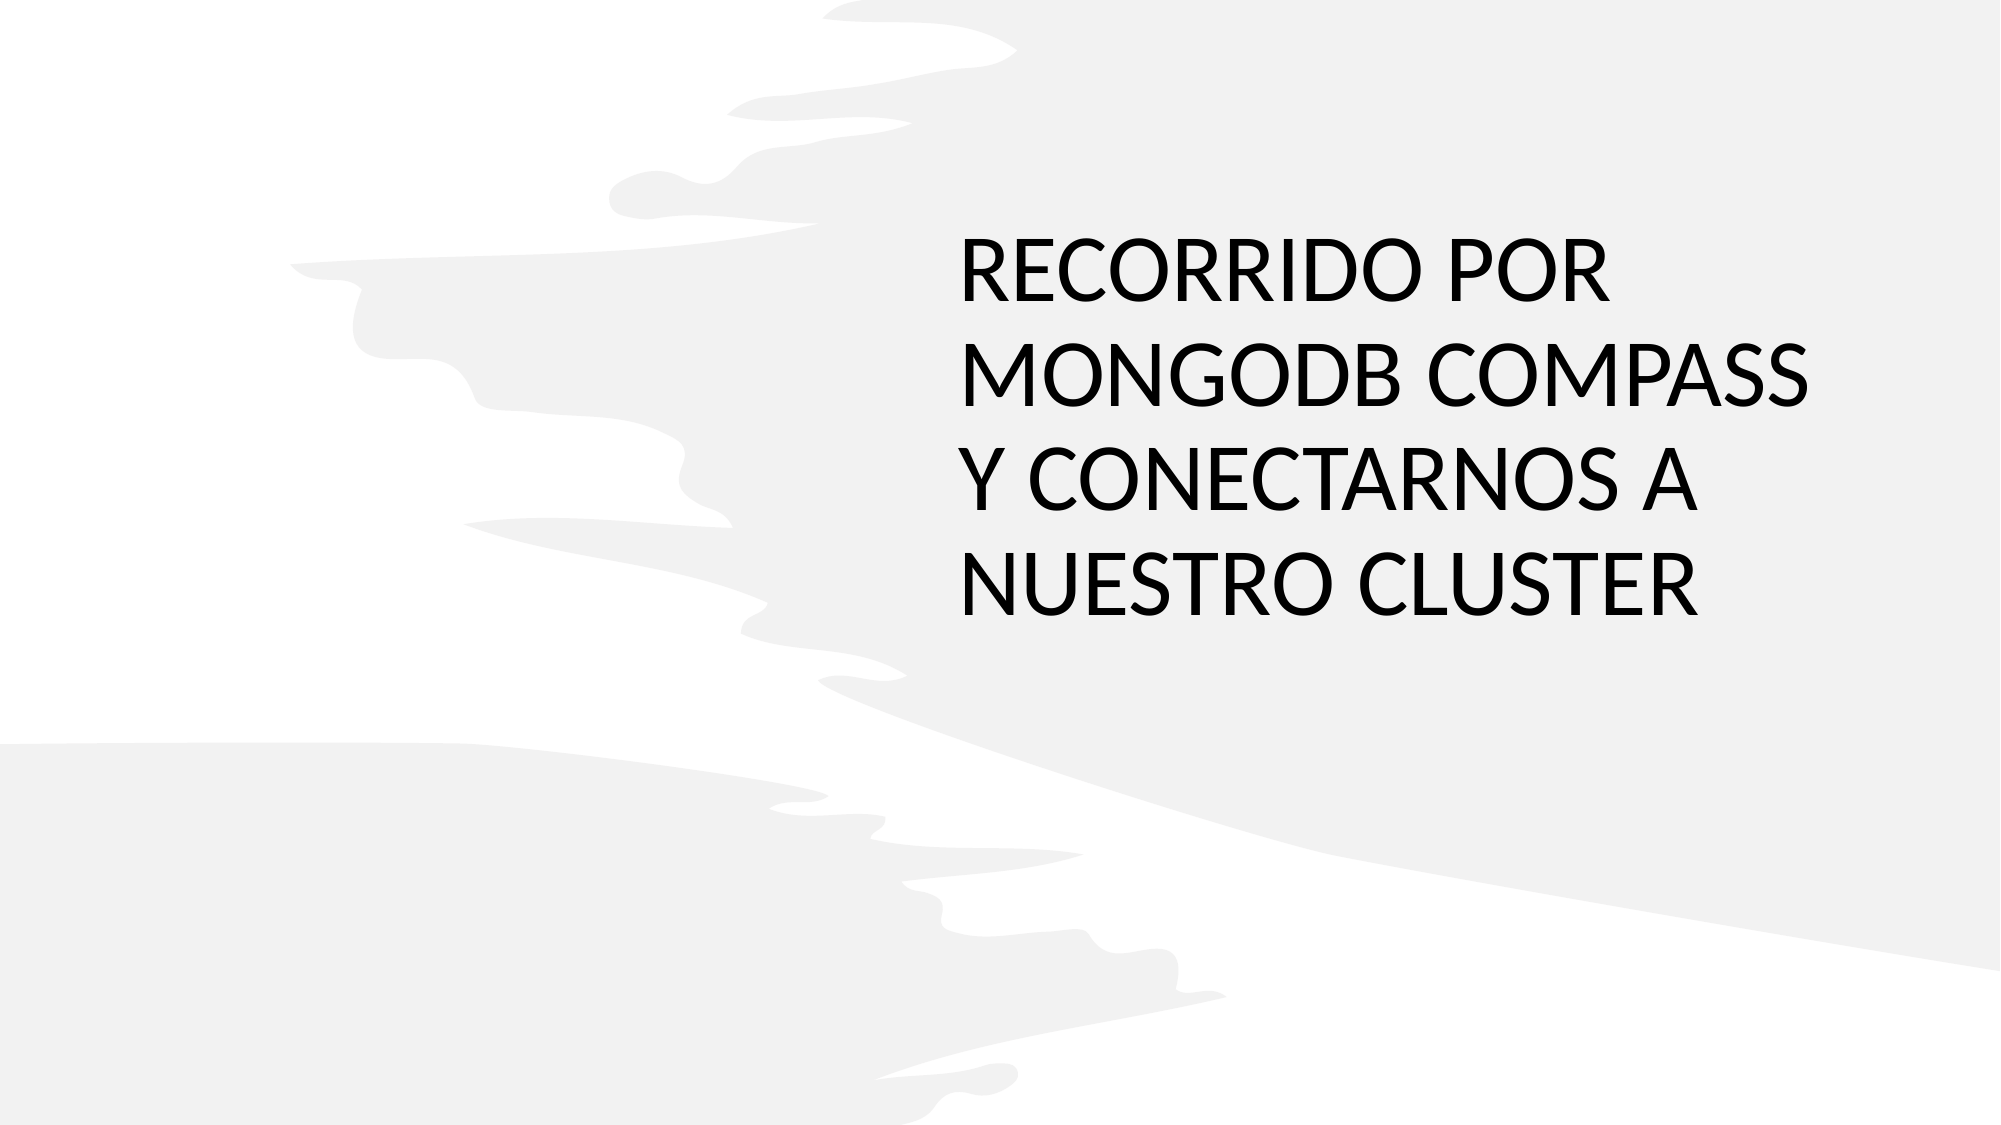

# RECORRIDO POR MONGODB COMPASS Y CONECTARNOS A NUESTRO CLUSTER